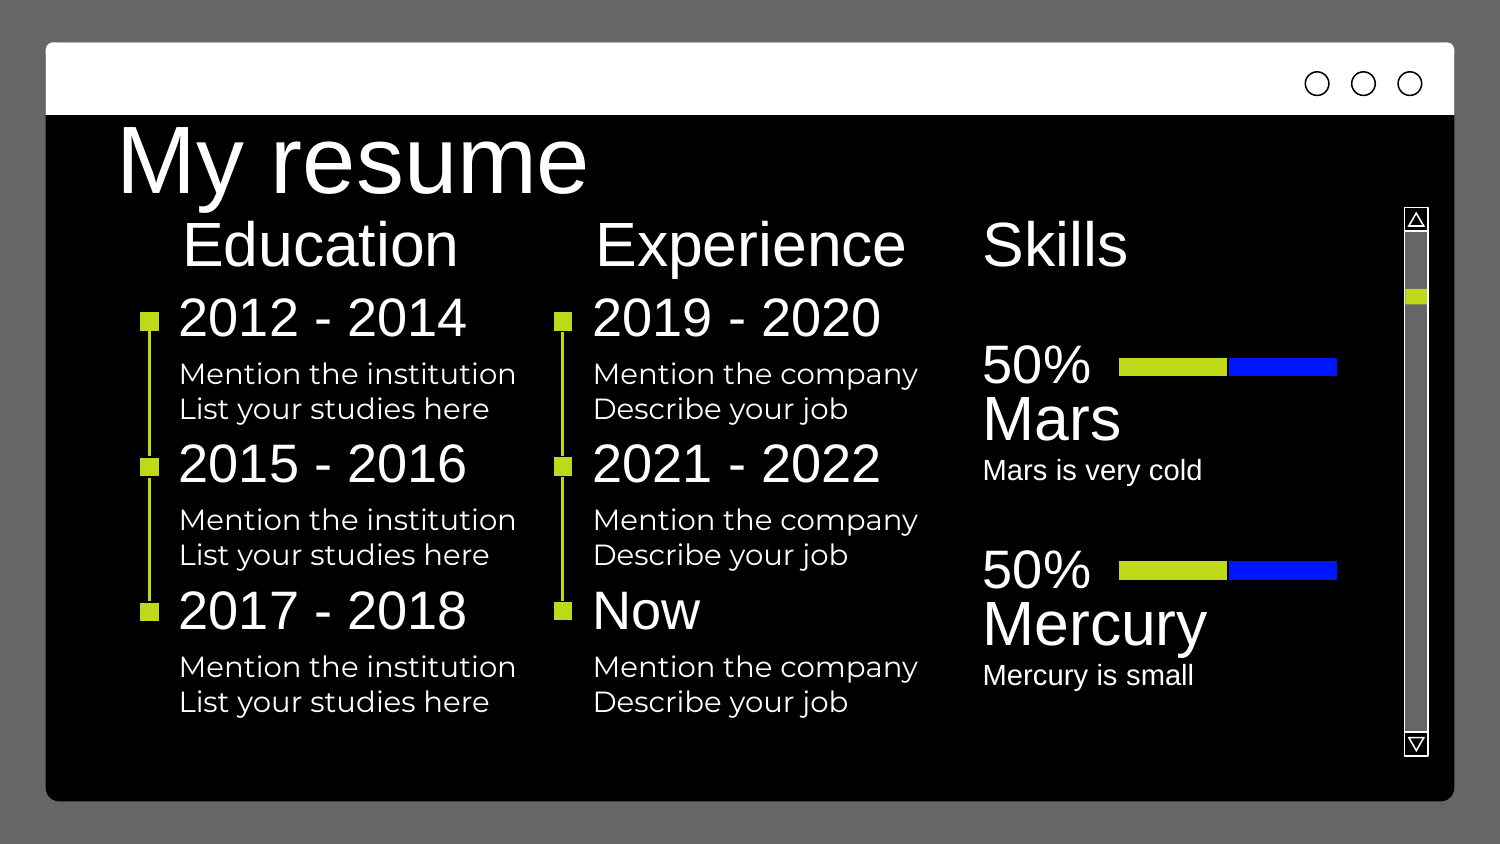

# My resume
Education
Experience
Skills

2012 - 2014
2019 - 2020

50%
Mention the institution List your studies here
Mention the company Describe your job

Mars
2015 - 2016
2021 - 2022
Mars is very cold

Mention the institution List your studies here
Mention the company Describe your job
50%

2017 - 2018
Now
Mercury

Mention the institution List your studies here
Mention the company Describe your job
Mercury is small